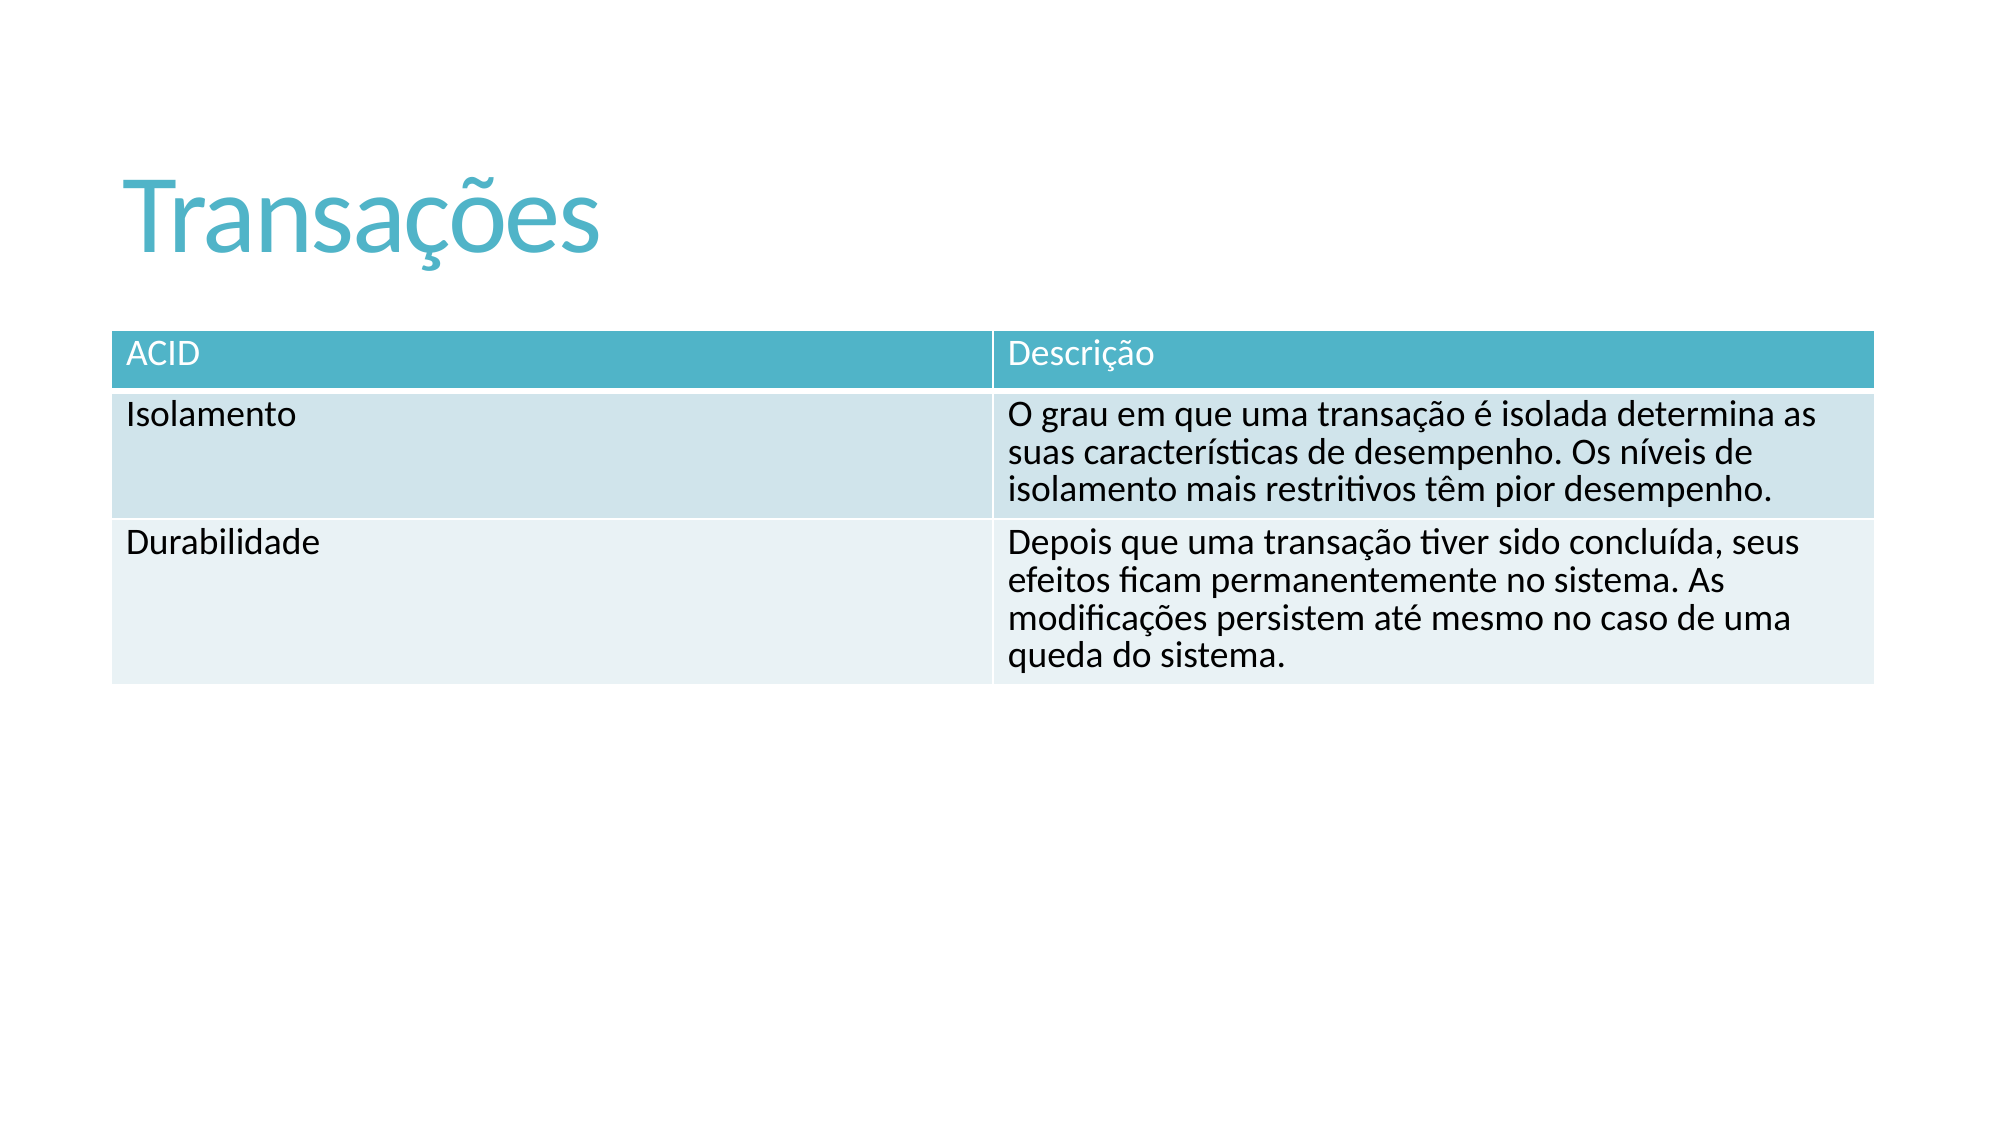

# Transações
| ACID | Descrição |
| --- | --- |
| Isolamento | O grau em que uma transação é isolada determina as suas características de desempenho. Os níveis de isolamento mais restritivos têm pior desempenho. |
| Durabilidade | Depois que uma transação tiver sido concluída, seus efeitos ficam permanentemente no sistema. As modificações persistem até mesmo no caso de uma queda do sistema. |